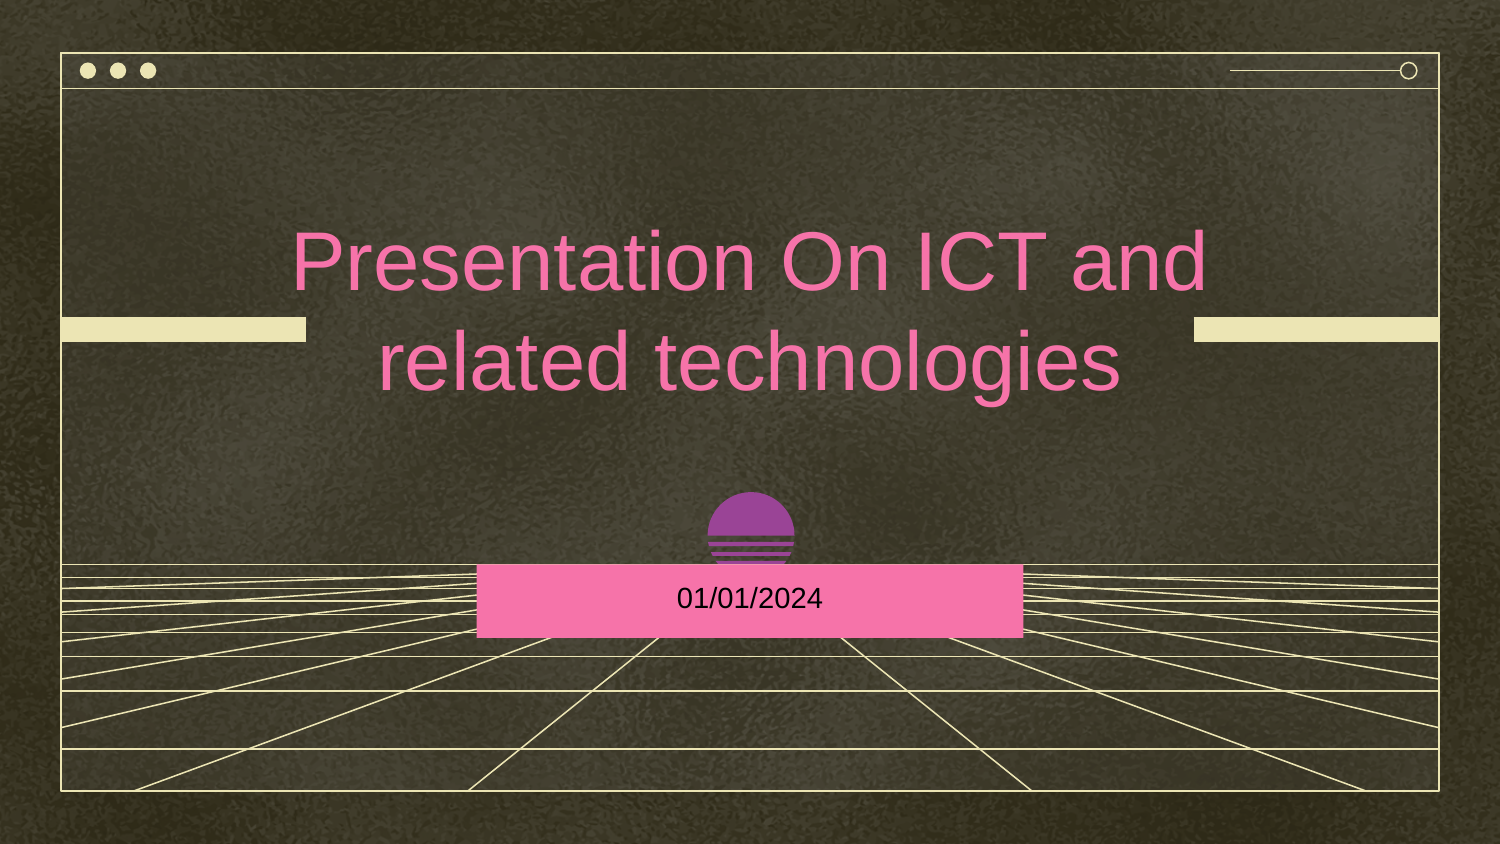

# Presentation On ICT and related technologies
01/01/2024